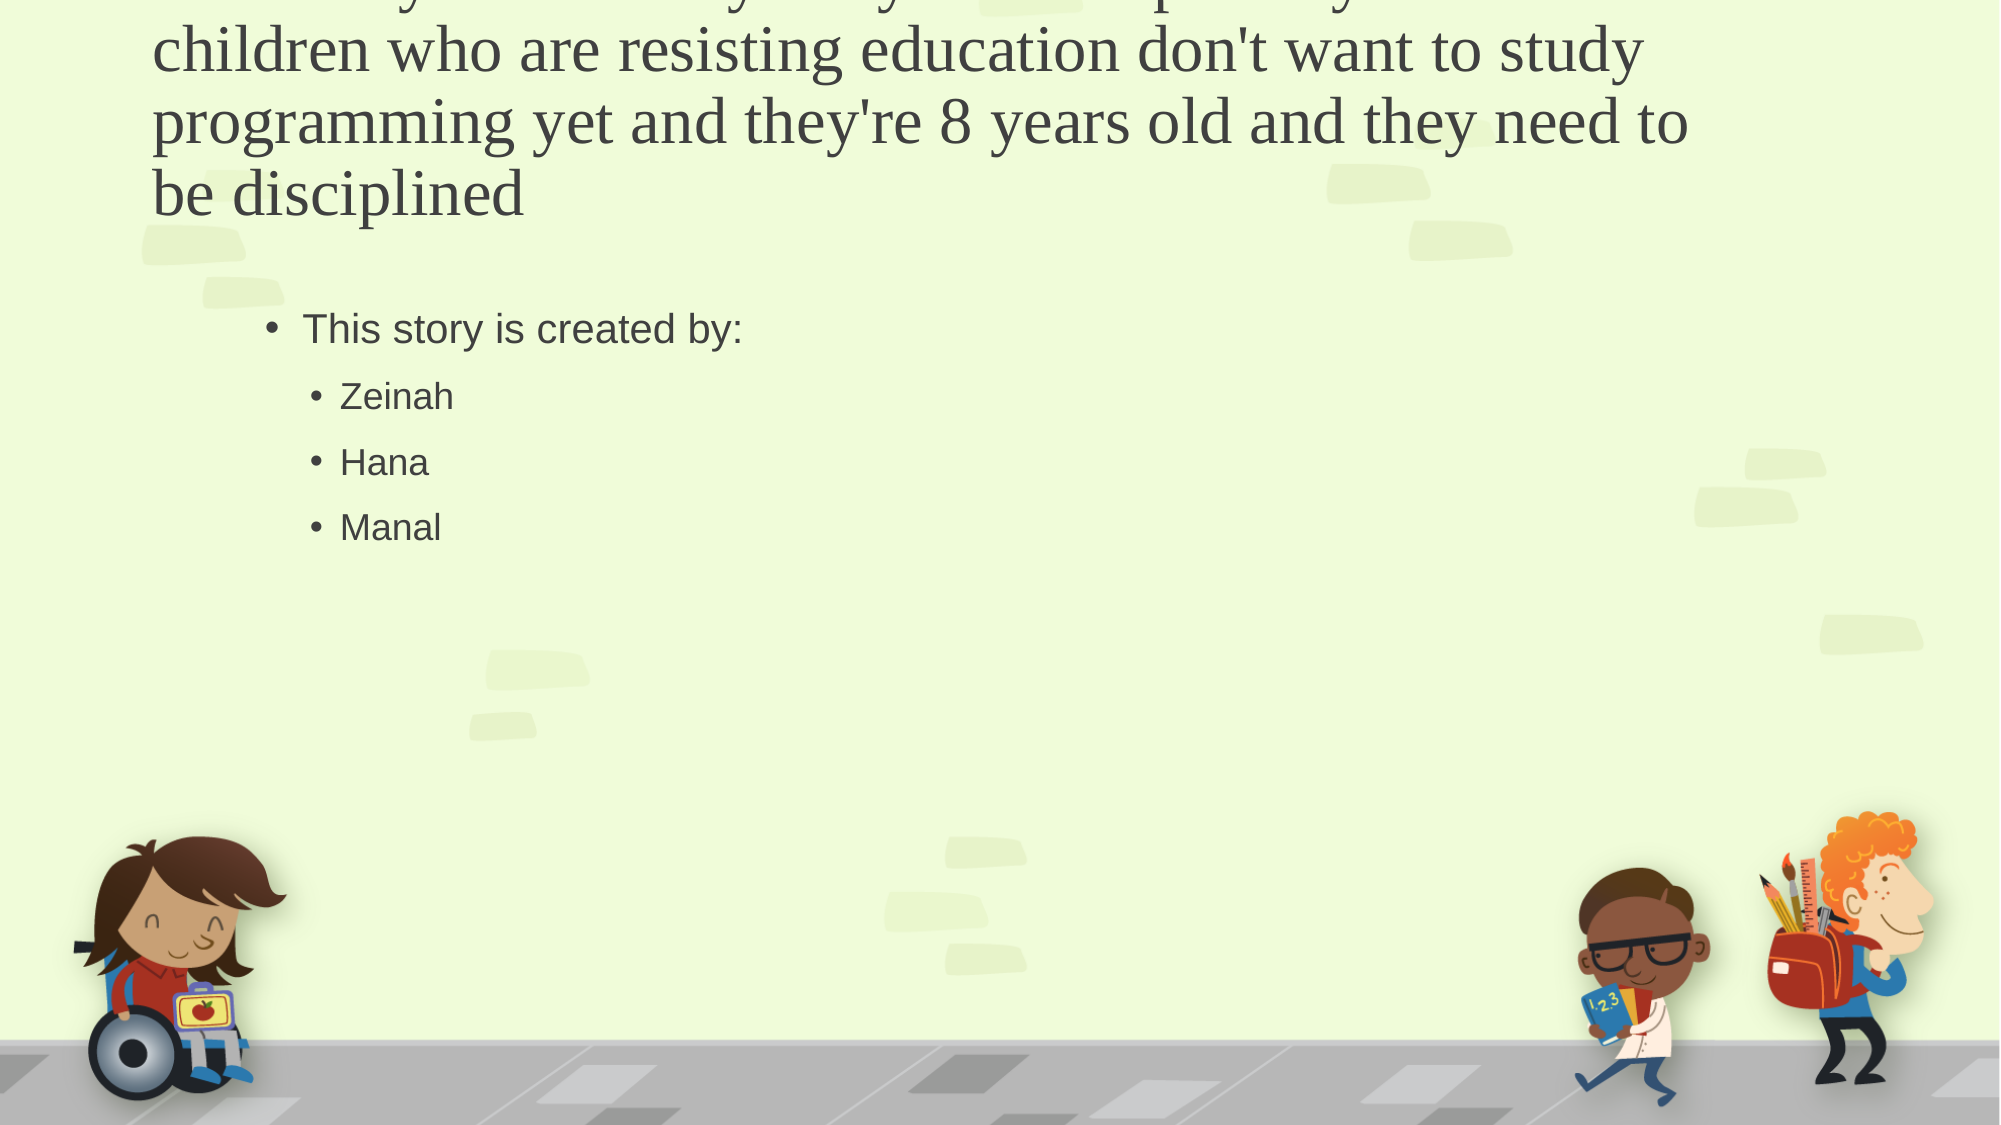

# This Story is about my story is about primary school children who are resisting education don't want to study programming yet and they're 8 years old and they need to be disciplined
This story is created by:
Zeinah
Hana
Manal